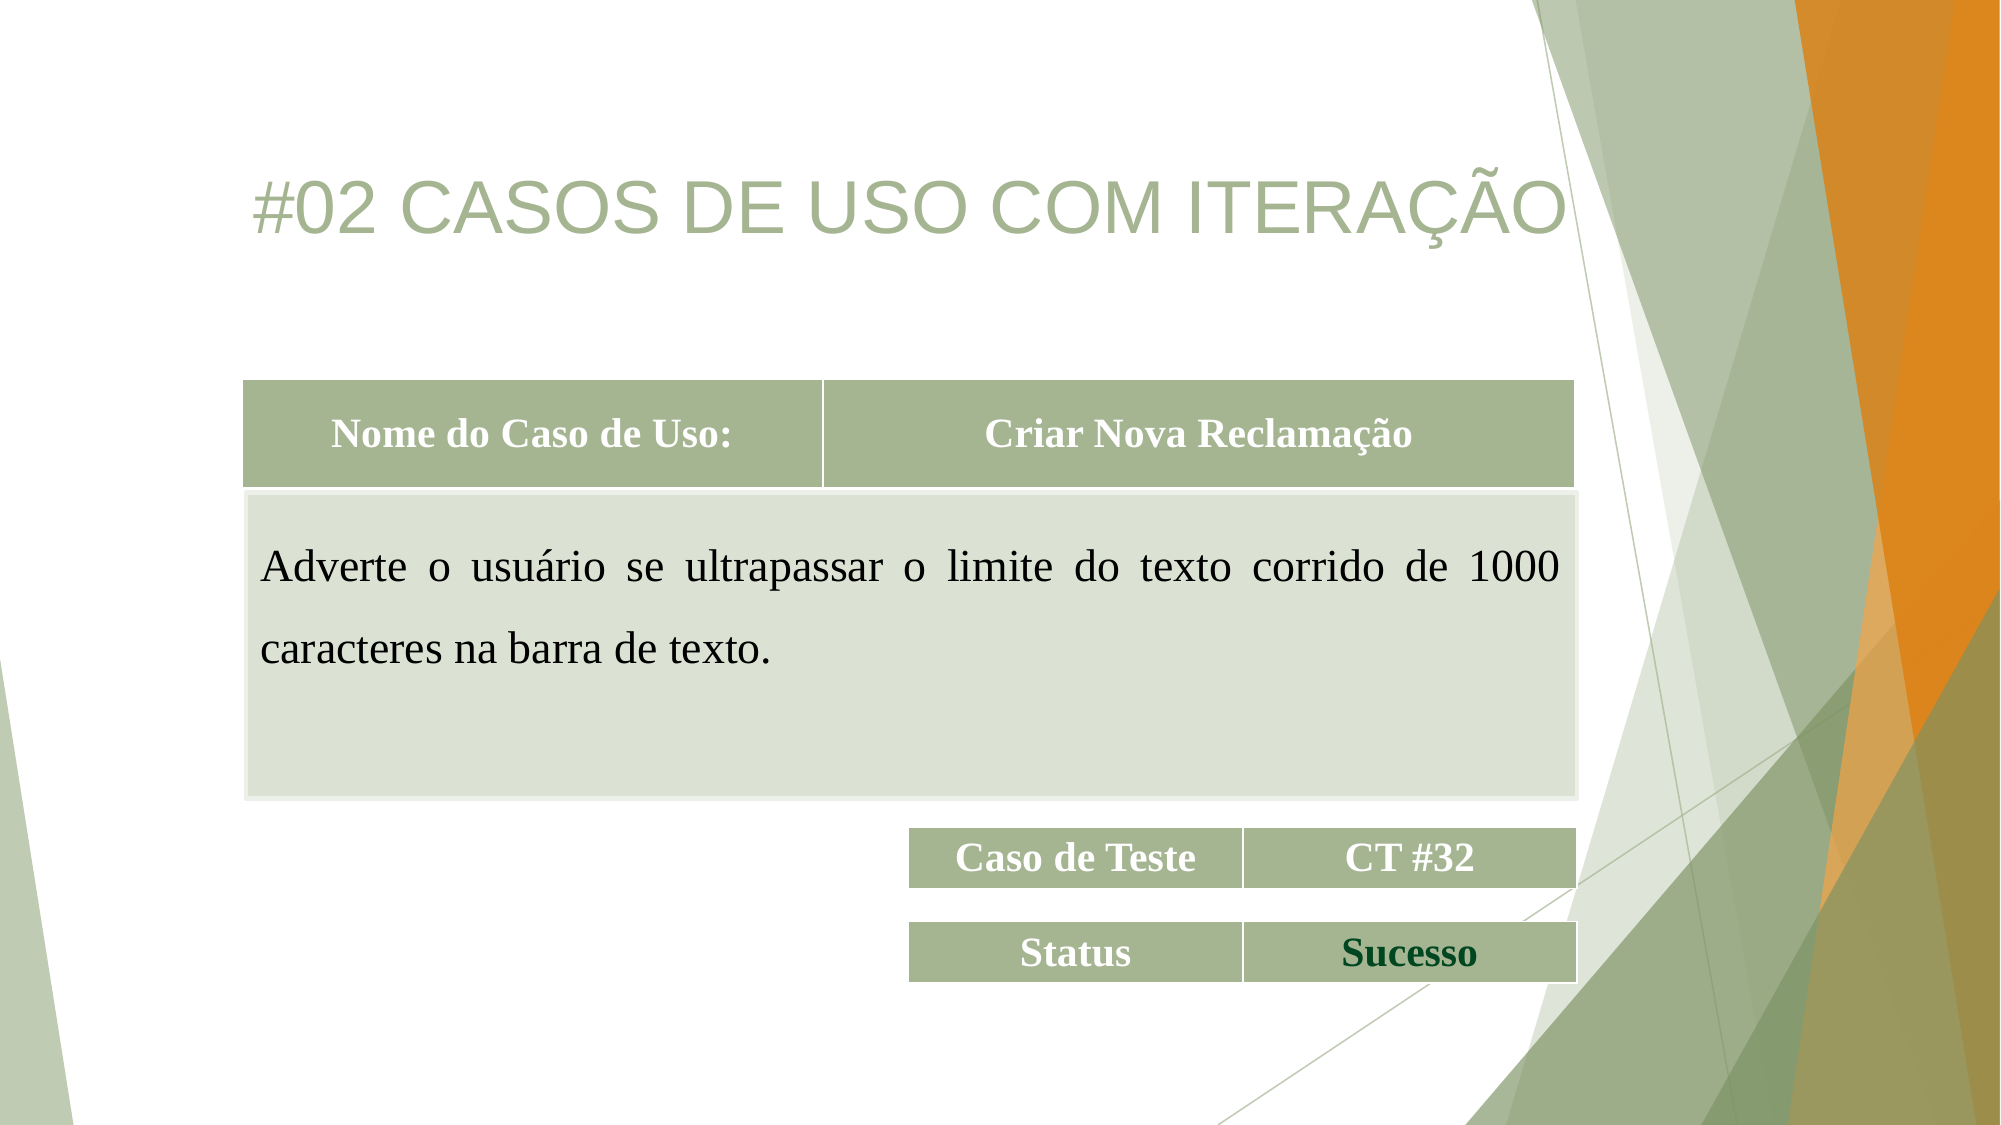

#02 CASOS DE USO COM ITERAÇÃO
| Nome do Caso de Uso: | Criar Nova Reclamação |
| --- | --- |

Adverte o usuário se ultrapassar o limite do texto corrido de 1000 caracteres na barra de texto.

| Caso de Teste | CT #32 |
| --- | --- |
| Status | Sucesso |
| --- | --- |